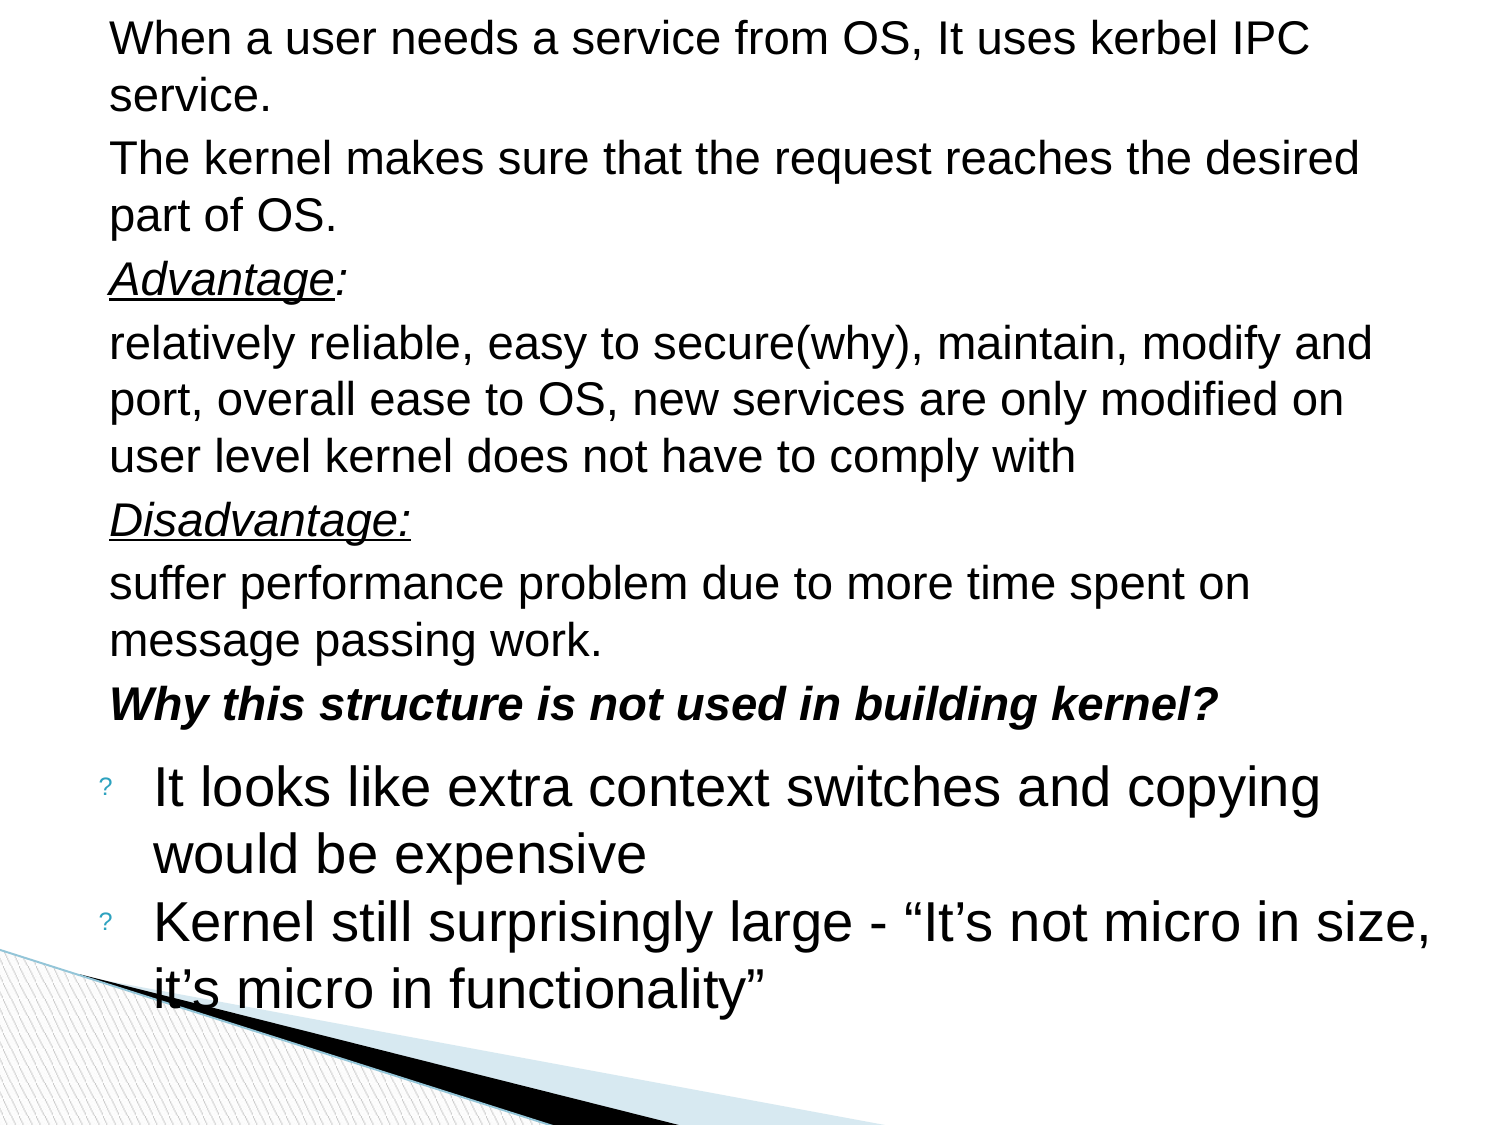

When a user needs a service from OS, It uses kerbel IPC service.
The kernel makes sure that the request reaches the desired part of OS.
Advantage:
relatively reliable, easy to secure(why), maintain, modify and port, overall ease to OS, new services are only modified on user level kernel does not have to comply with
Disadvantage:
suffer performance problem due to more time spent on message passing work.
Why this structure is not used in building kernel?

# It looks like extra context switches and copying would be expensive
Kernel still surprisingly large - “It’s not micro in size, it’s micro in functionality”